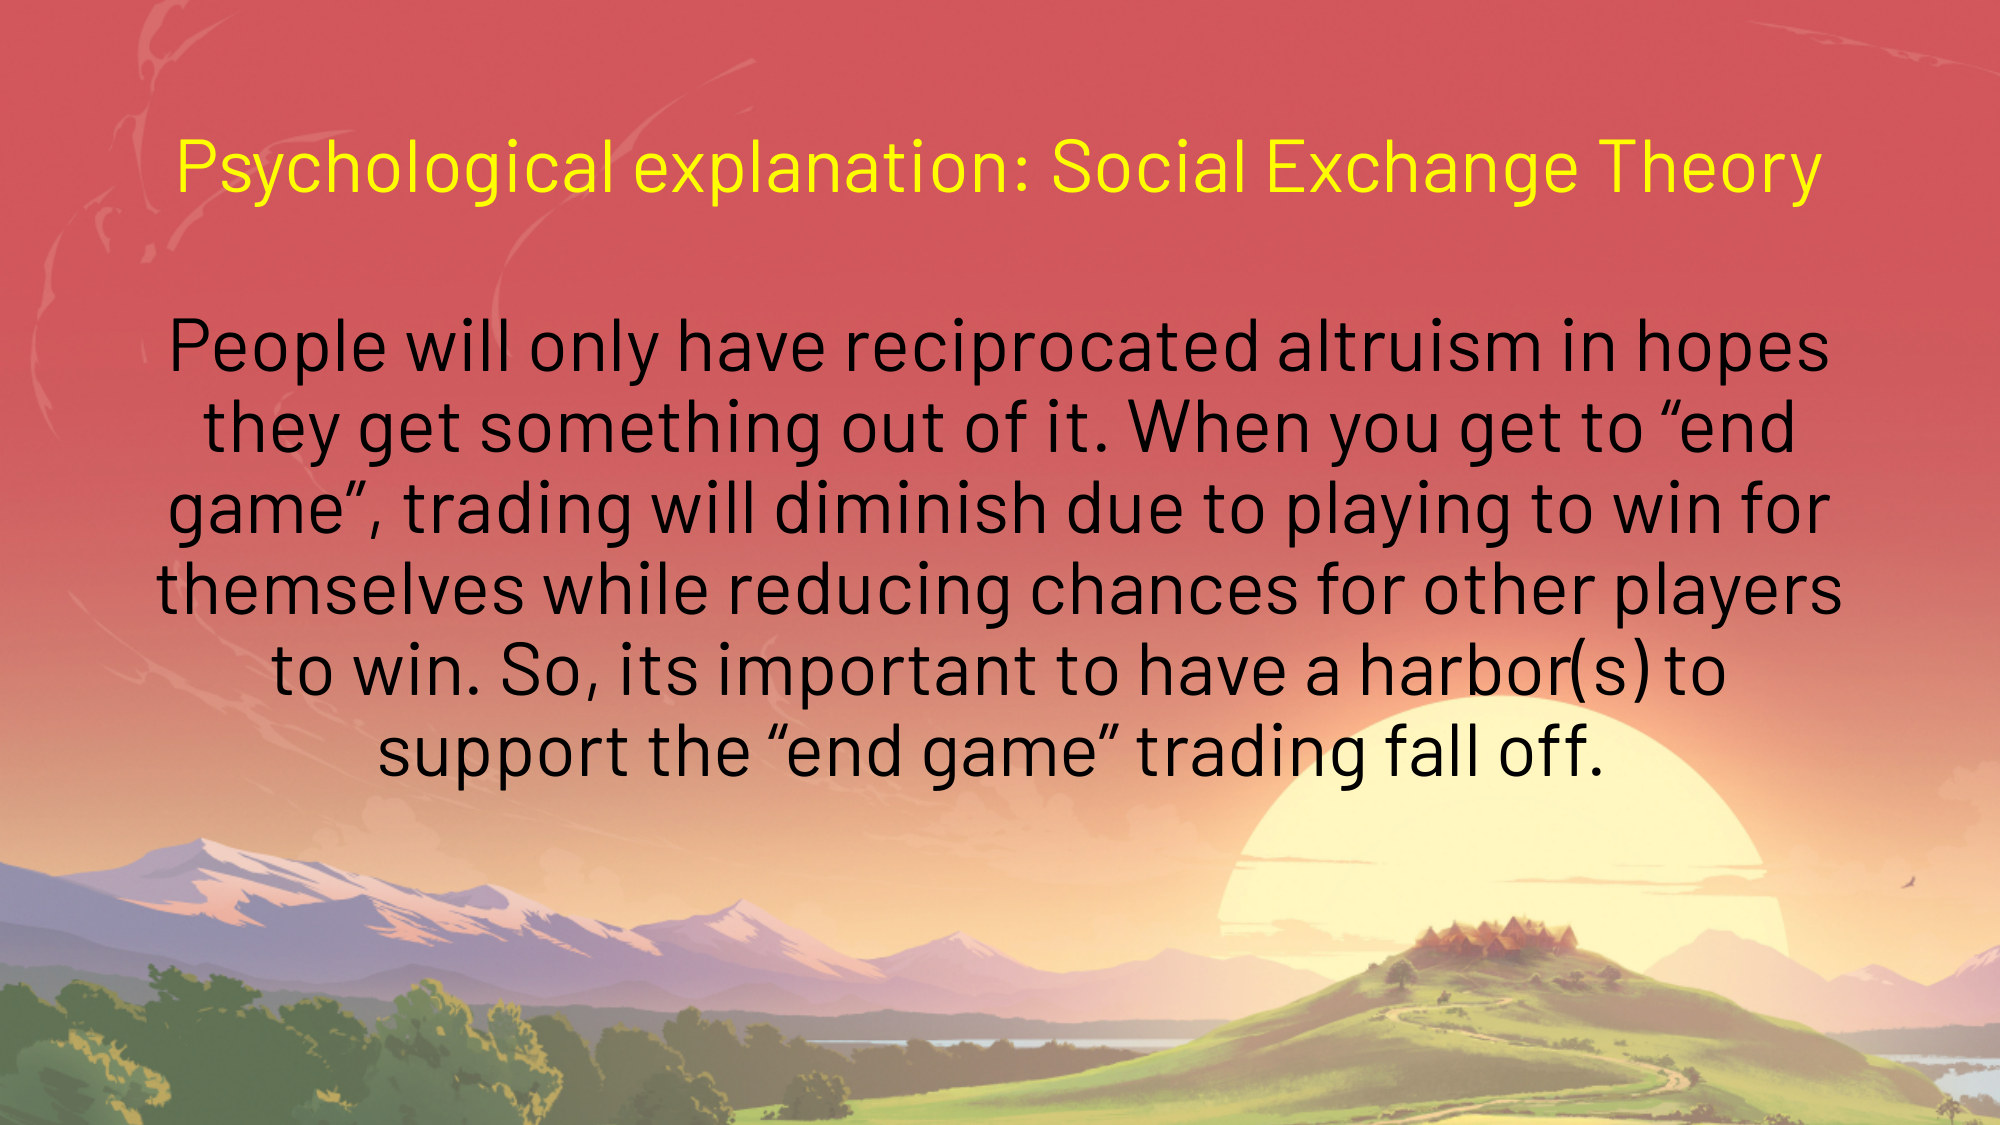

# Psychological explanation: Social Exchange Theory
People will only have reciprocated altruism in hopes they get something out of it. When you get to “end game”, trading will diminish due to playing to win for themselves while reducing chances for other players to win. So, its important to have a harbor(s) to support the “end game” trading fall off.